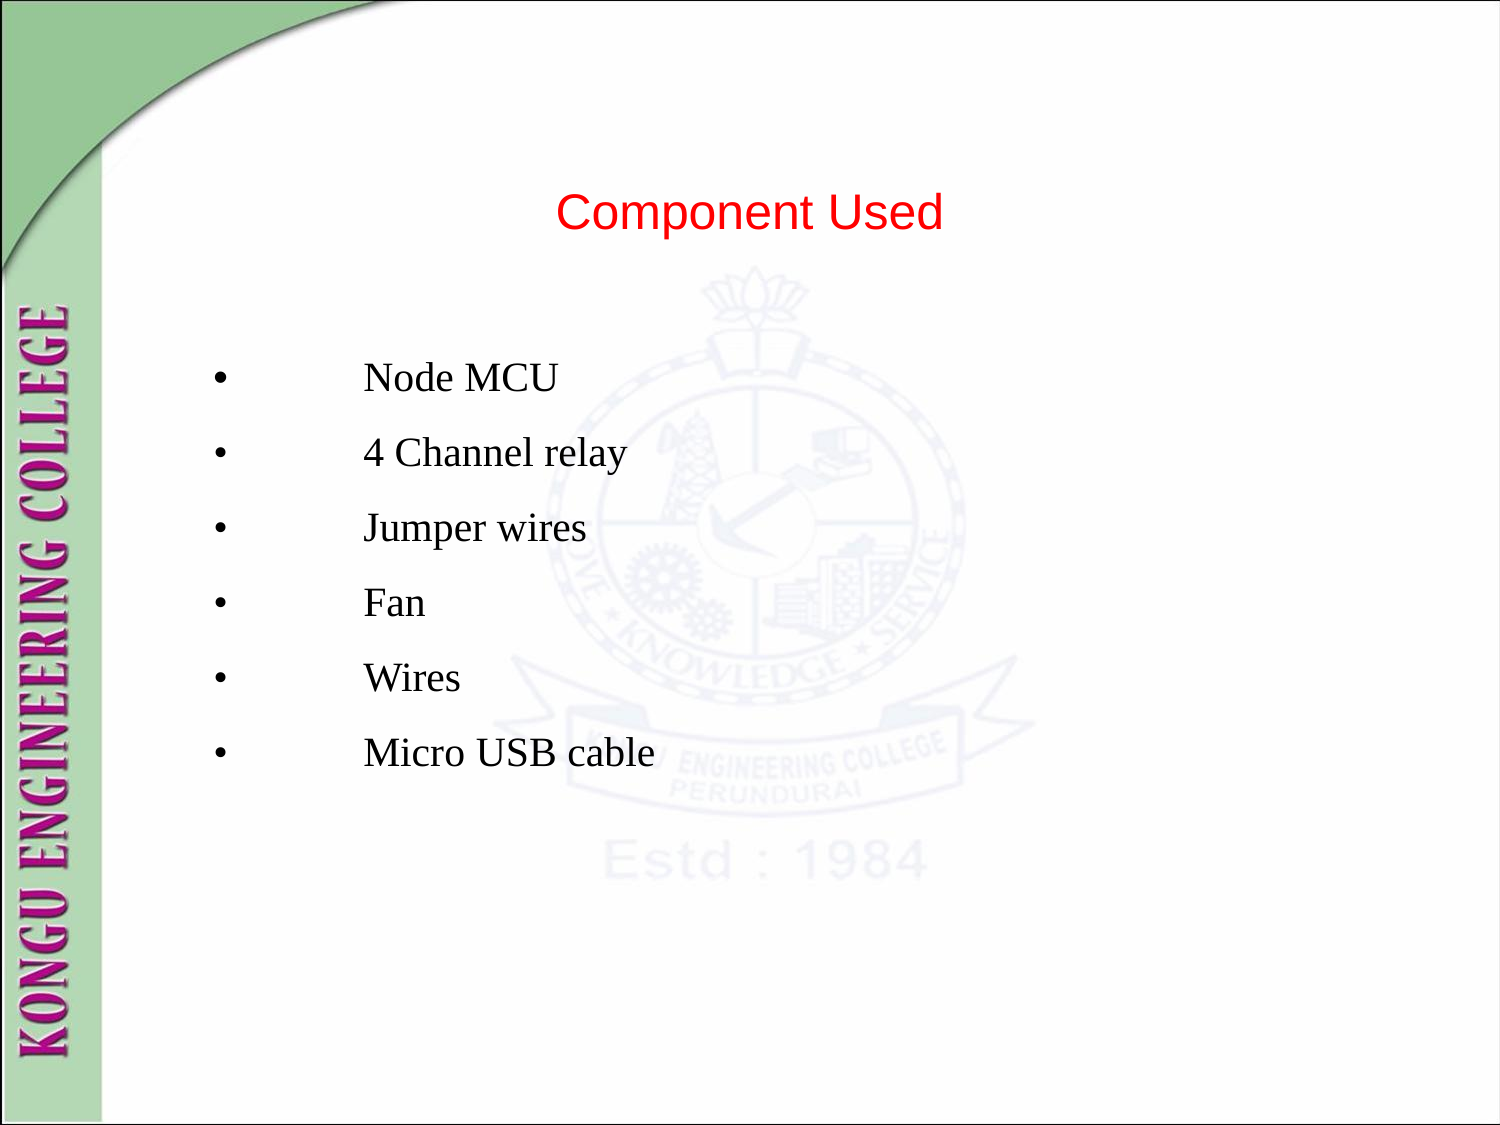

# Component Used
•	Node MCU
•	4 Channel relay
•	Jumper wires
•	Fan
•	Wires
•	Micro USB cable